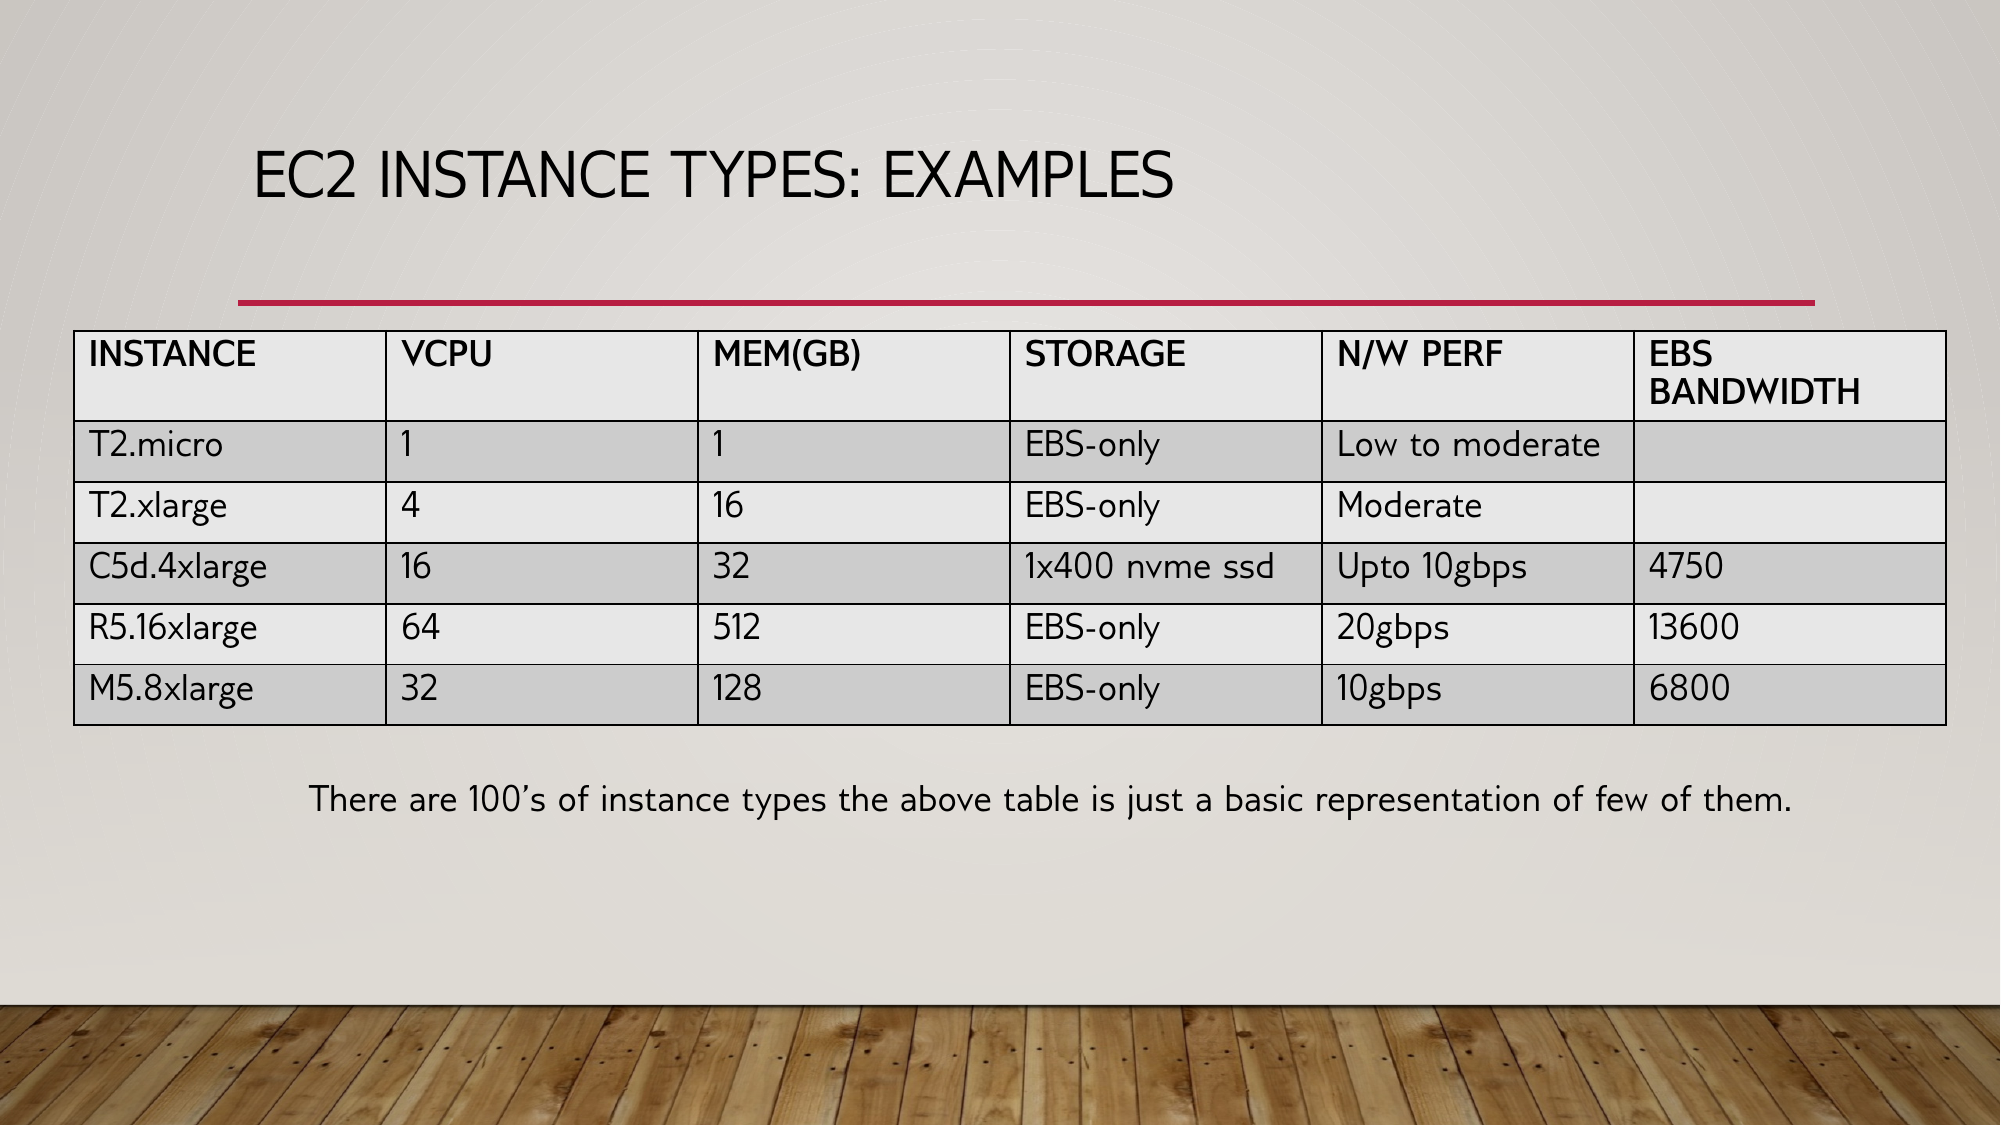

# Ec2 instance types: examples
| INSTANCE | VCPU | MEM(GB) | STORAGE | N/W PERF | EBS BANDWIDTH |
| --- | --- | --- | --- | --- | --- |
| T2.micro | 1 | 1 | EBS-only | Low to moderate |  |
| T2.xlarge | 4 | 16 | EBS-only | Moderate |  |
| C5d.4xlarge | 16 | 32 | 1x400 nvme ssd | Upto 10gbps | 4750 |
| R5.16xlarge | 64 | 512 | EBS-only | 20gbps | 13600 |
| M5.8xlarge | 32 | 128 | EBS-only | 10gbps | 6800 |
There are 100’s of instance types the above table is just a basic representation of few of them.